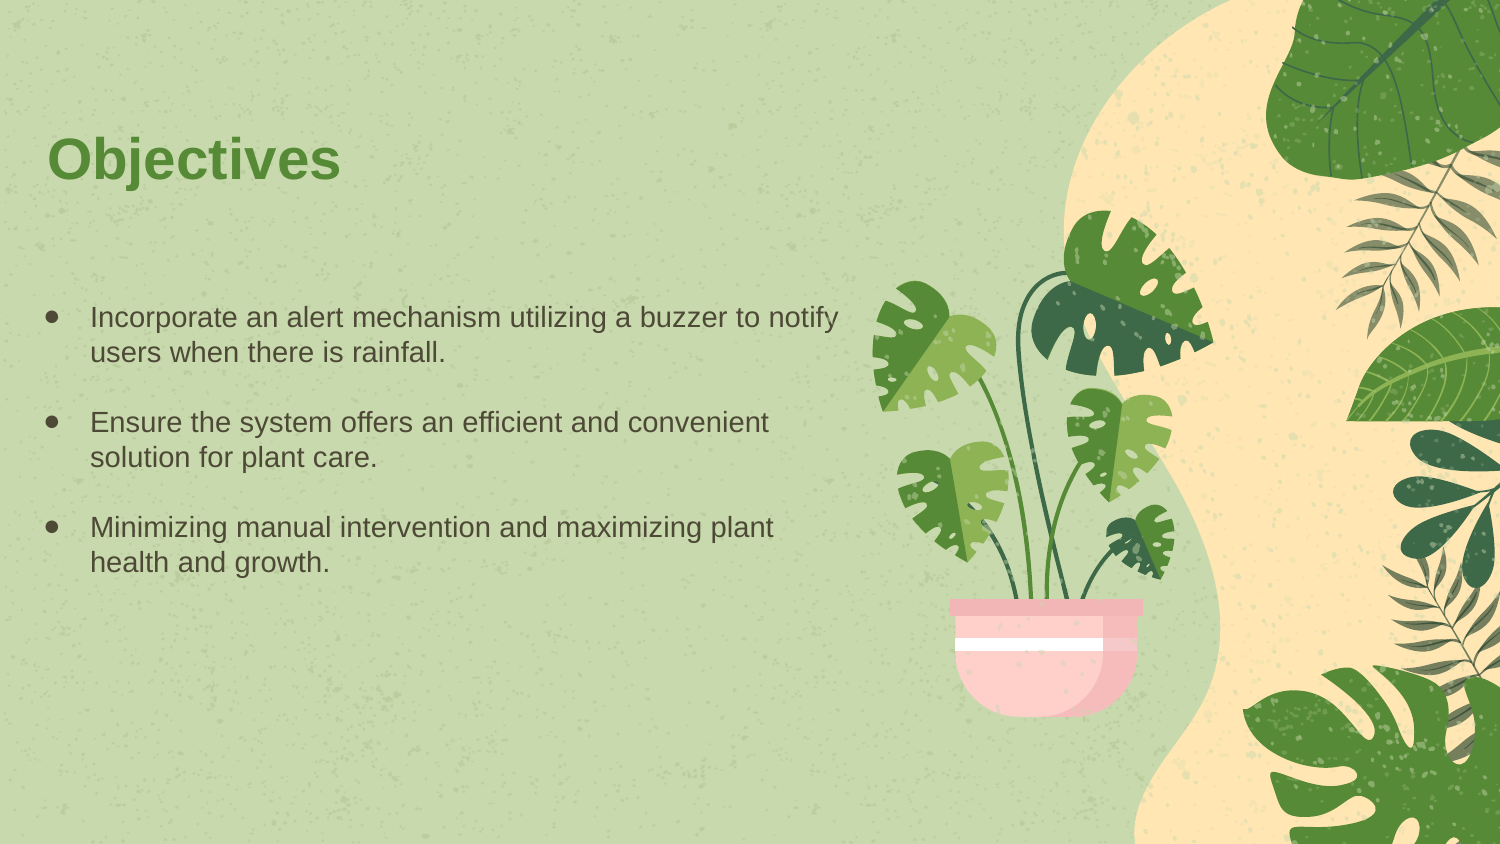

# Objectives

Incorporate an alert mechanism utilizing a buzzer to notify users when there is rainfall.

Ensure the system offers an efficient and convenient solution for plant care.

Minimizing manual intervention and maximizing plant health and growth.